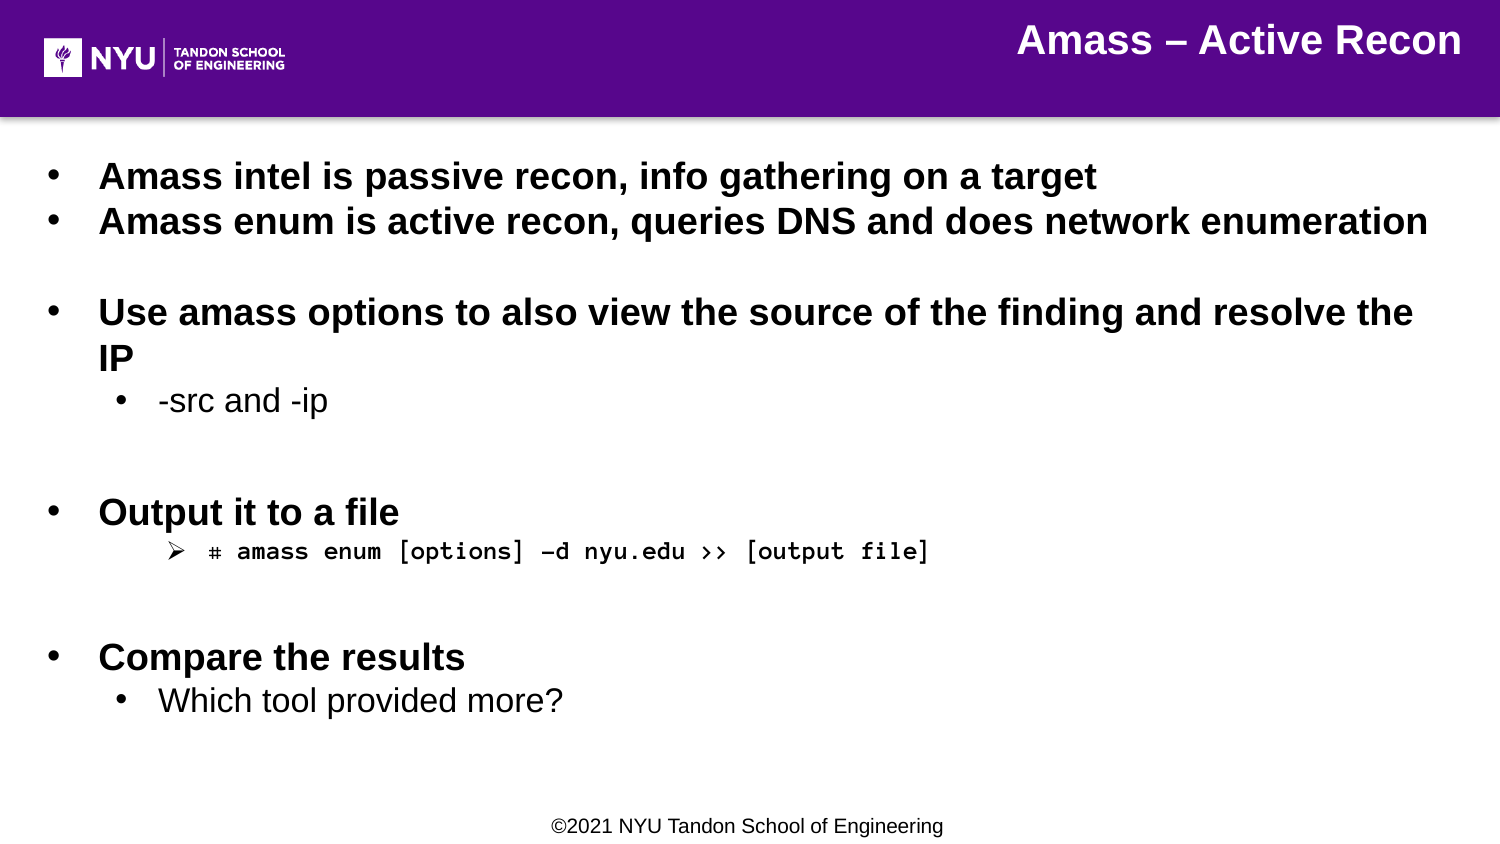

Amass – Active Recon
Amass intel is passive recon, info gathering on a target
Amass enum is active recon, queries DNS and does network enumeration

Use amass options to also view the source of the finding and resolve the IP
-src and -ip

Output it to a file
# amass enum [options] -d nyu.edu >> [output file]

Compare the results
Which tool provided more?